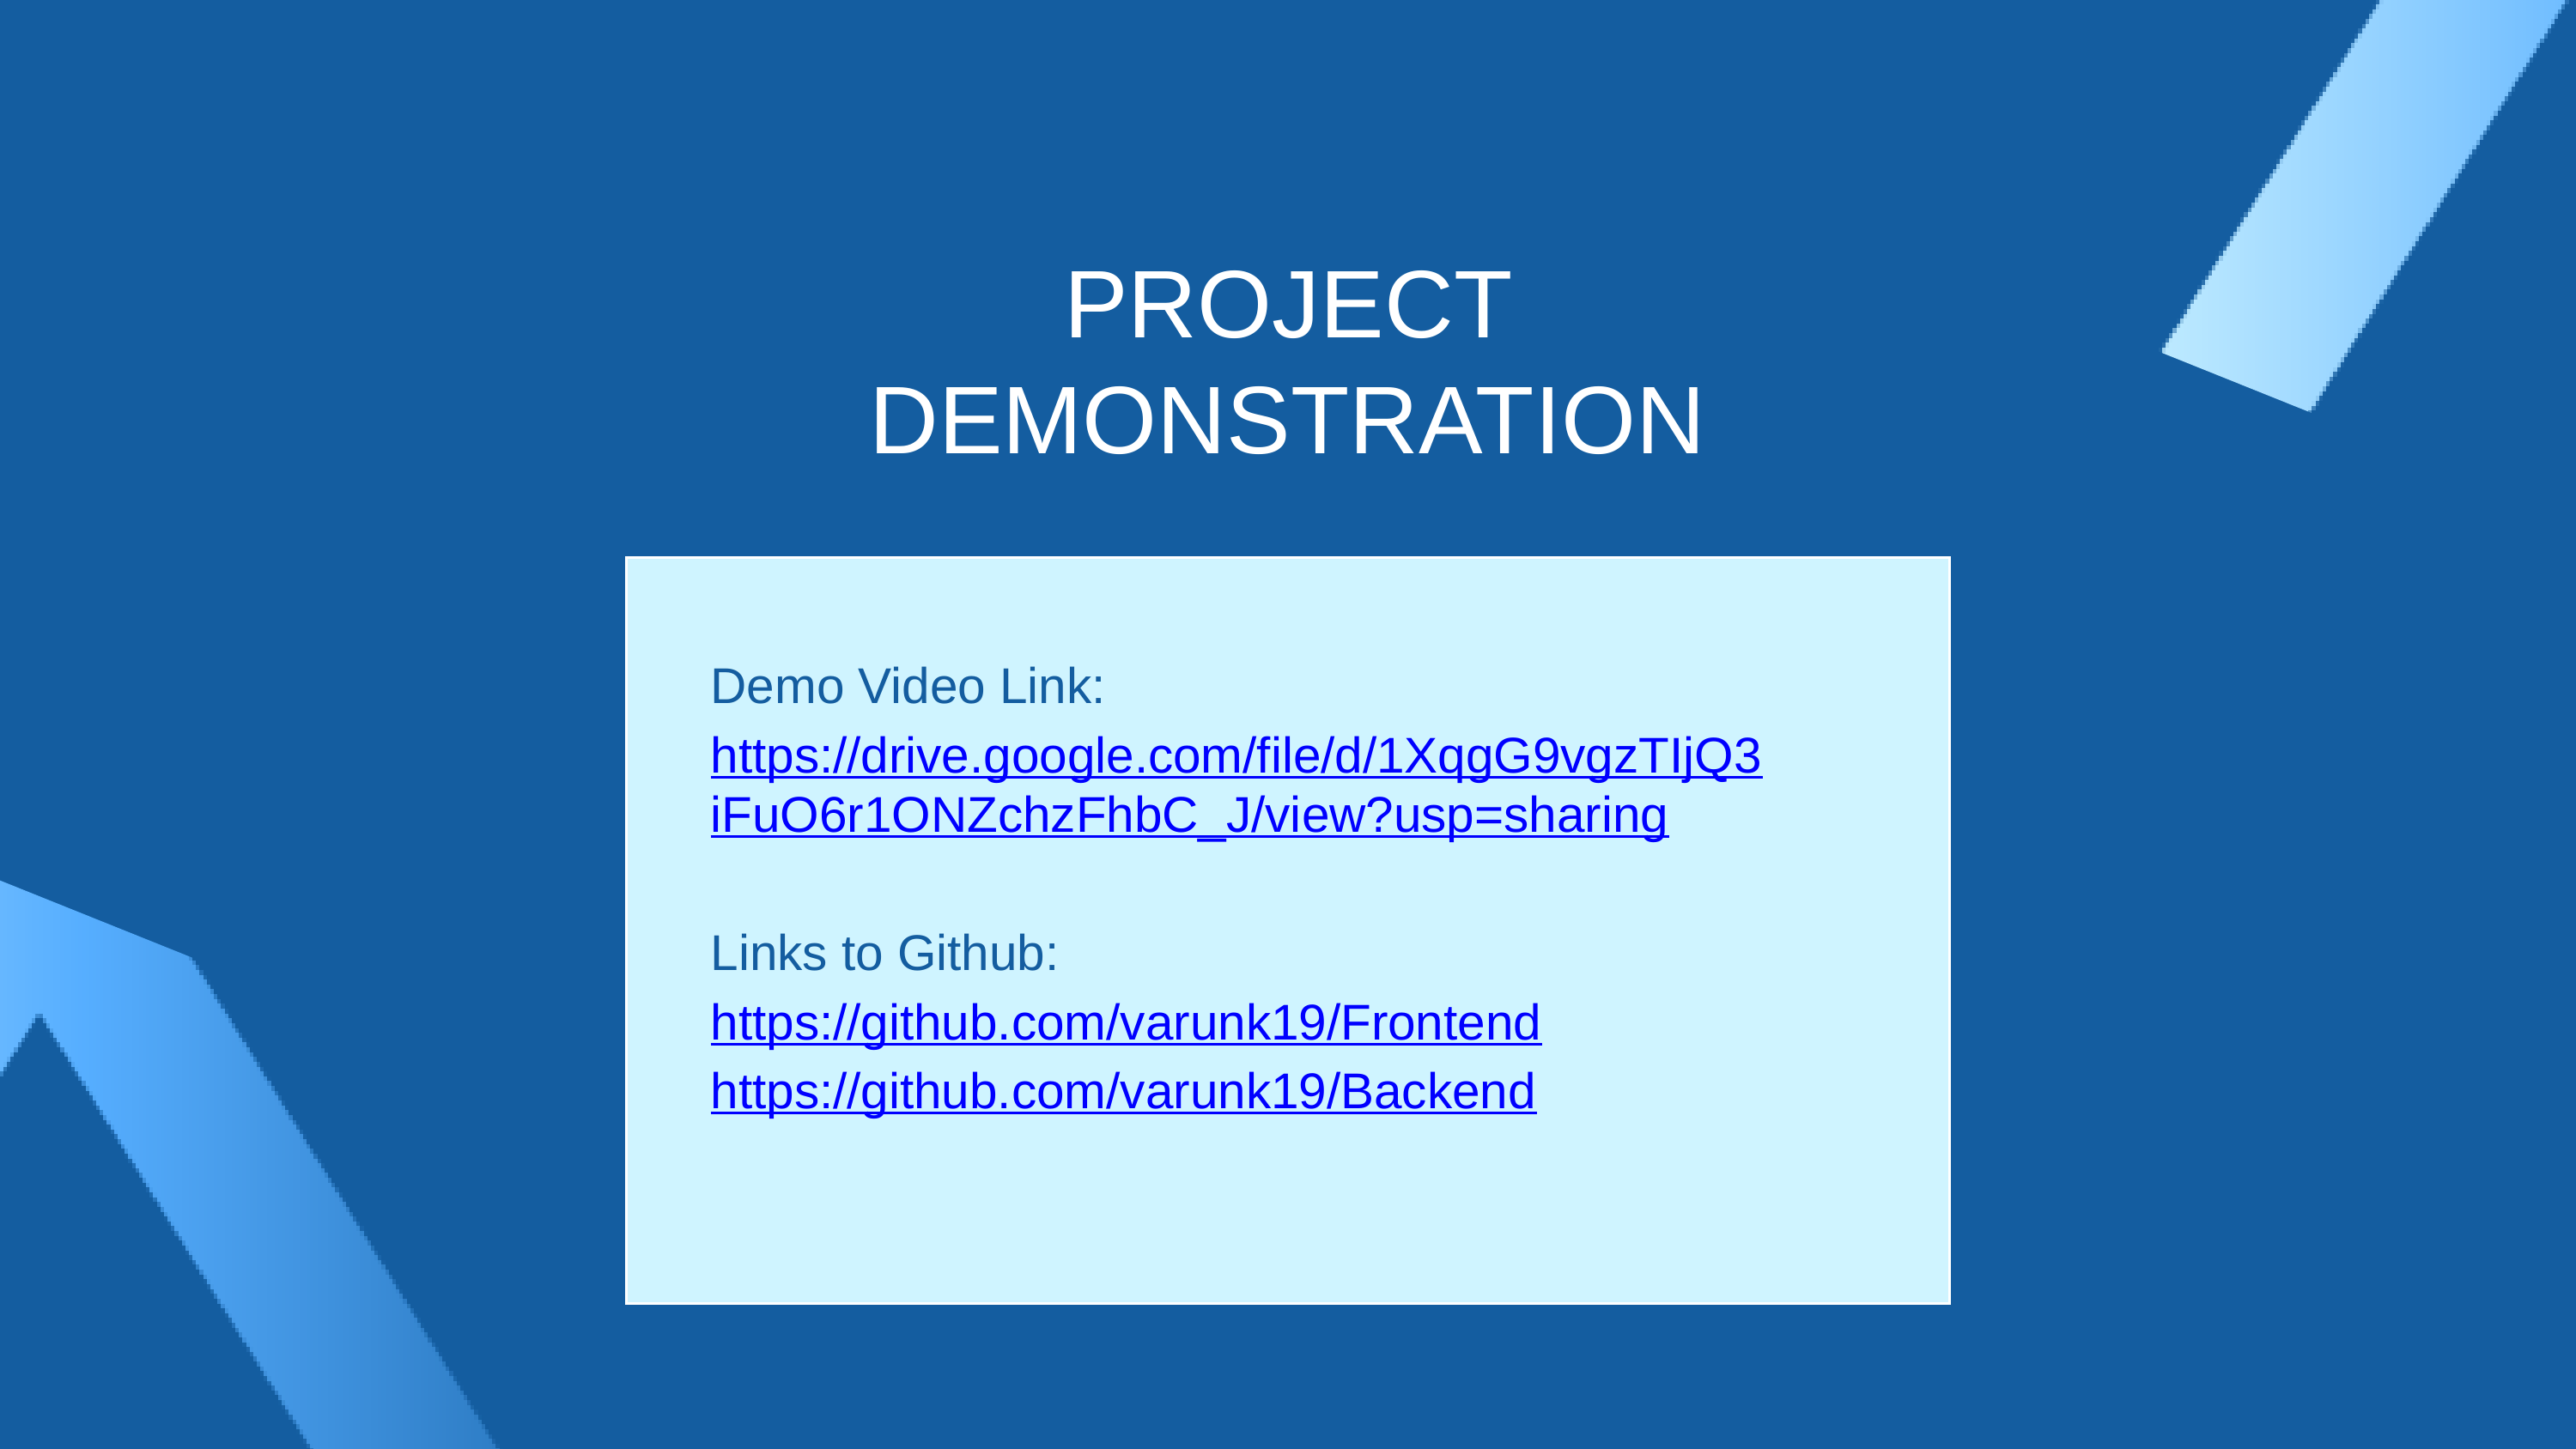

PROJECT DEMONSTRATION

Demo Video Link:
https://drive.google.com/file/d/1XqgG9vgzTIjQ3iFuO6r1ONZchzFhbC_J/view?usp=sharing

Links to Github:
https://github.com/varunk19/Frontend
https://github.com/varunk19/Backend